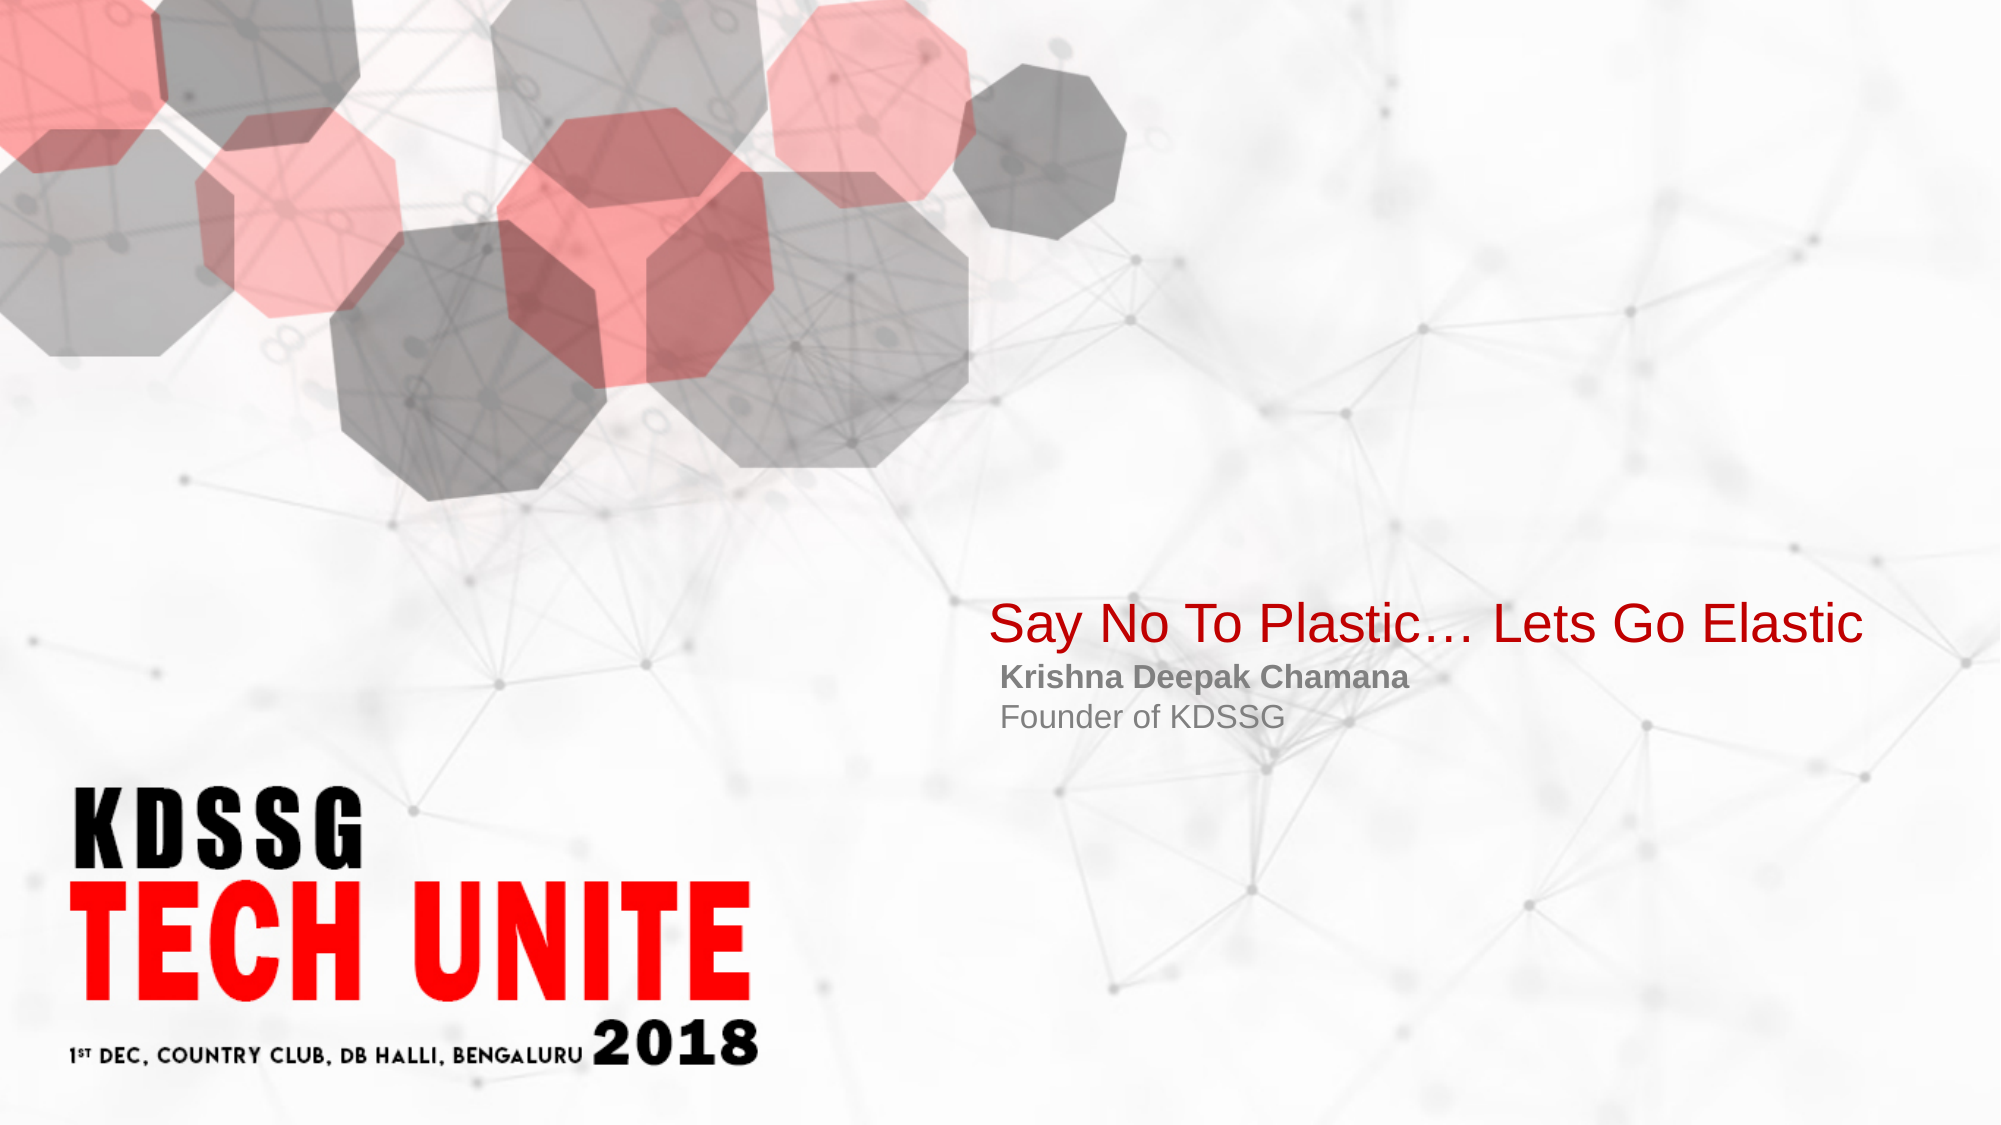

Say No To Plastic… Lets Go Elastic
Krishna Deepak Chamana Founder of KDSSG